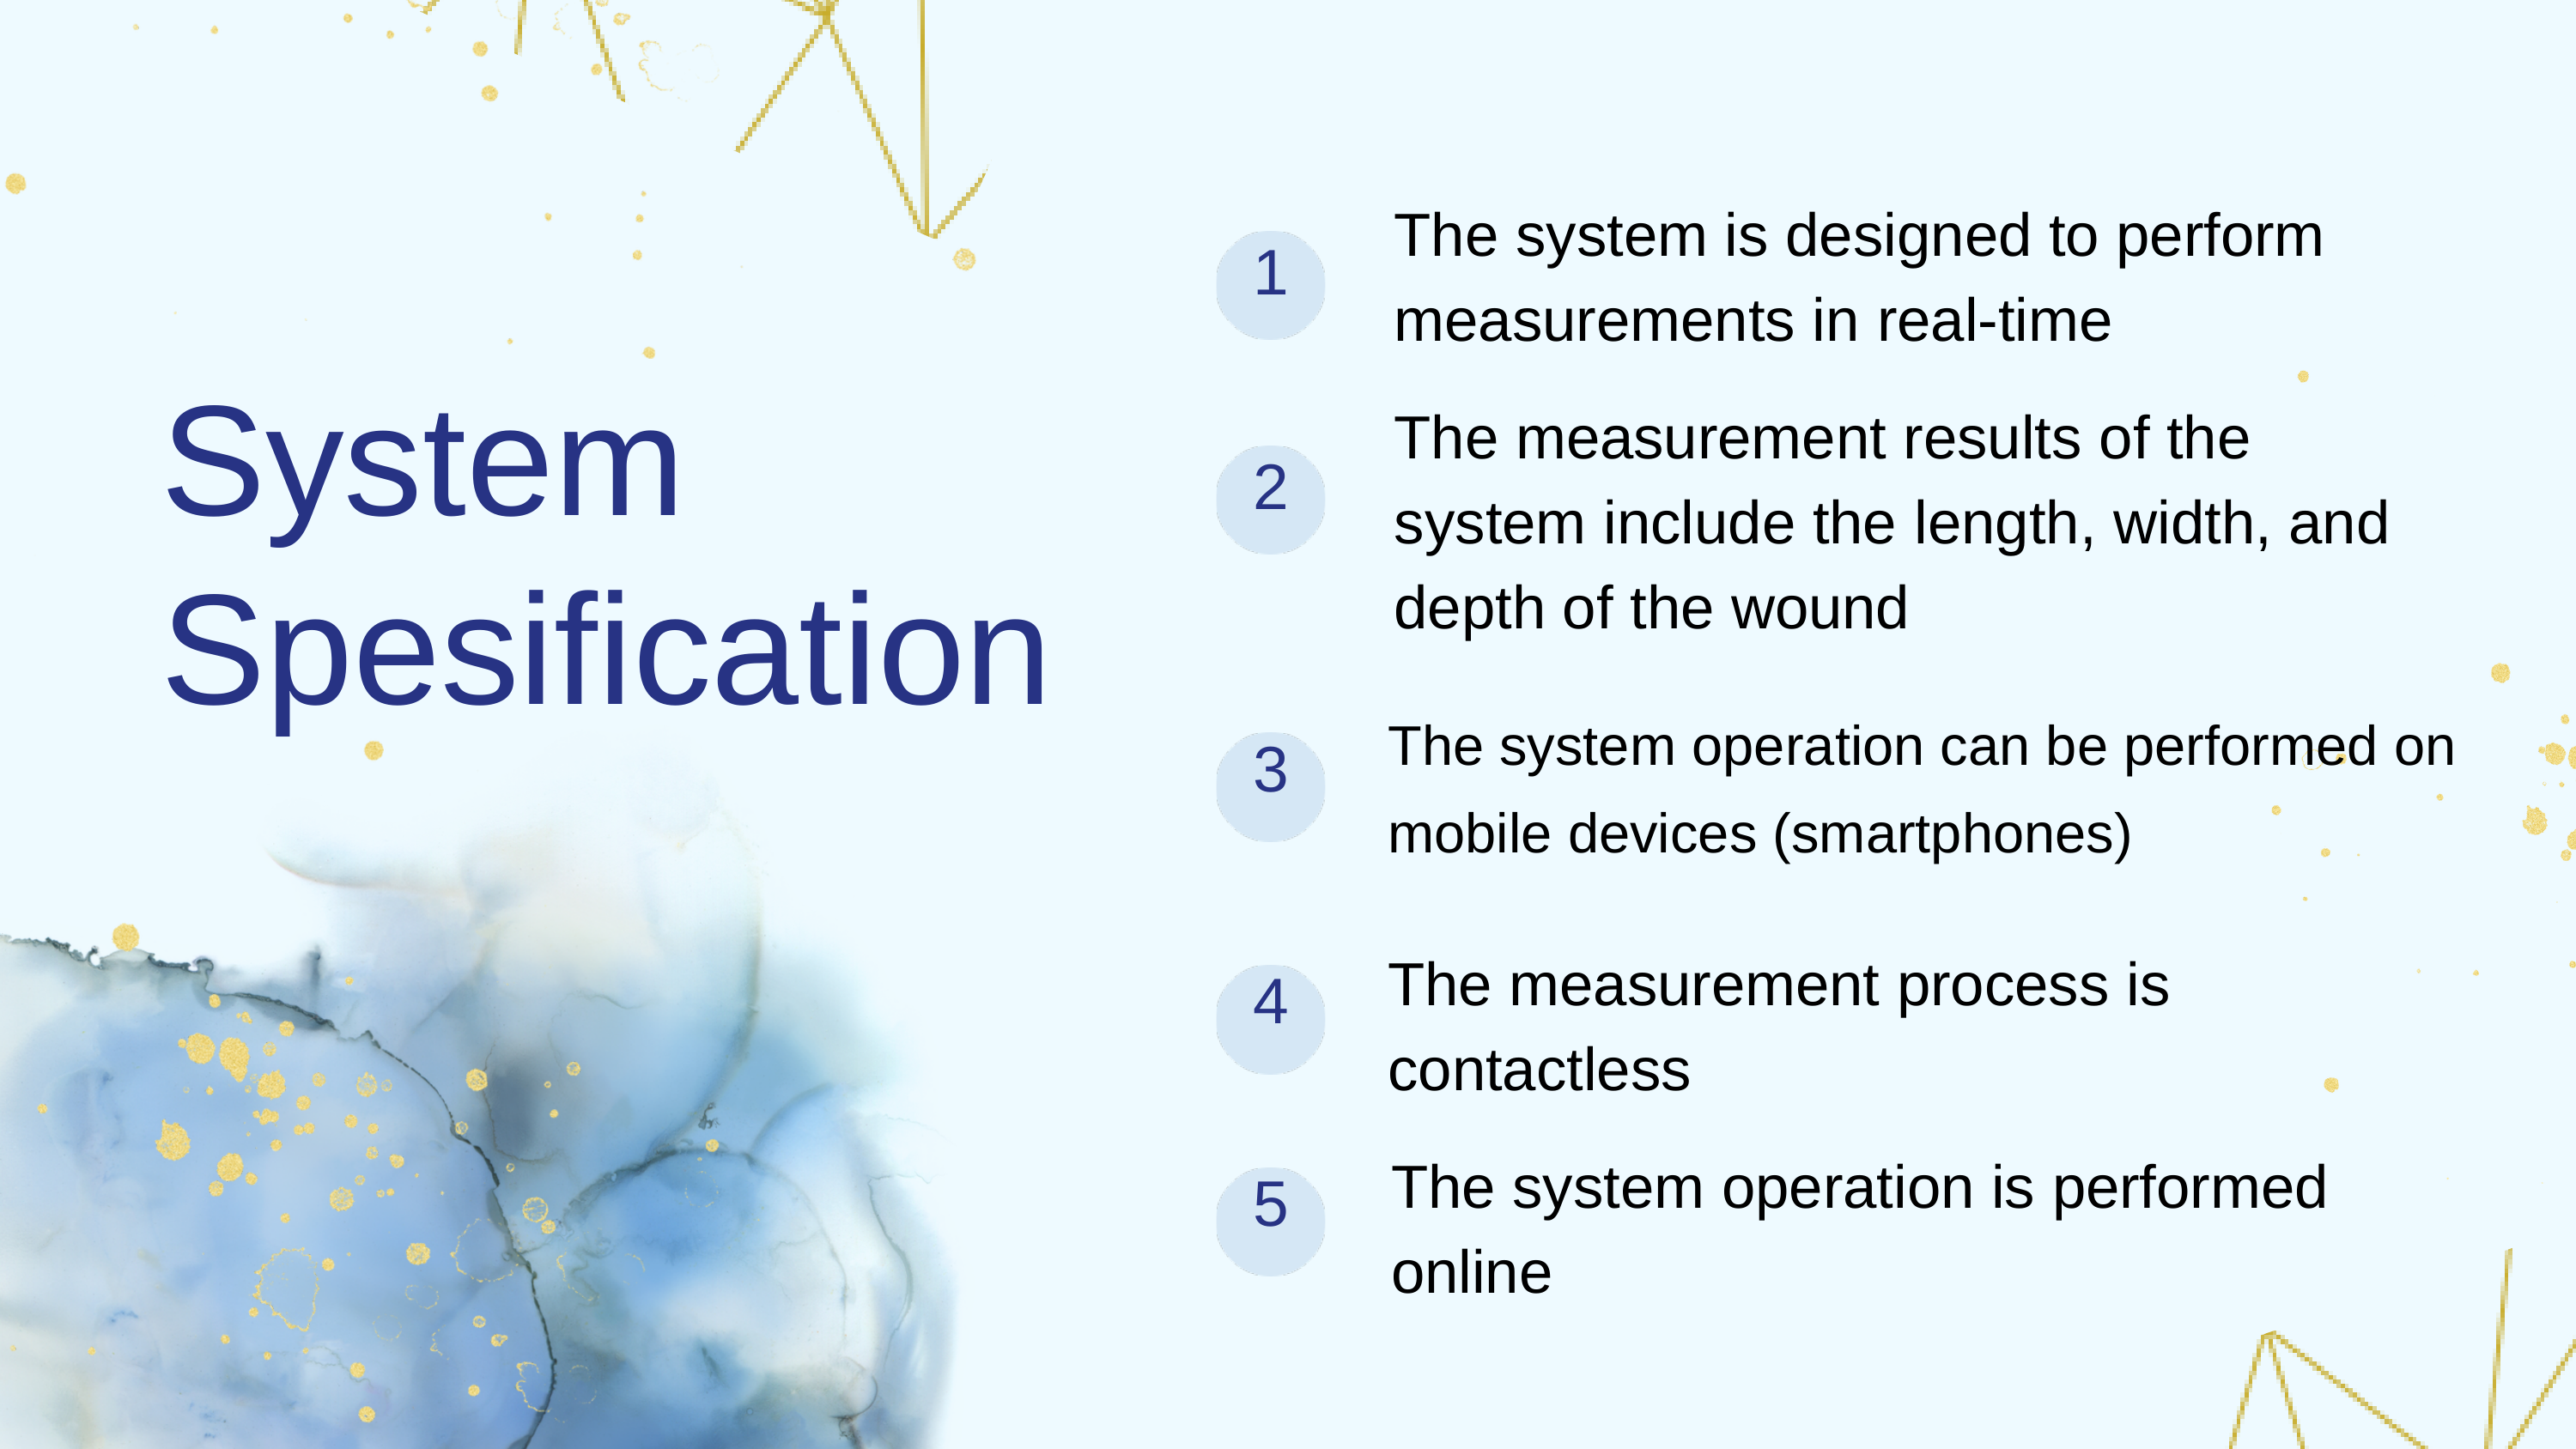

The system is designed to perform measurements in real-time
1

System Spesification

The measurement results of the system include the length, width, and depth of the wound
2

The system operation can be performed on mobile devices (smartphones)
3

The measurement process is contactless
4

The system operation is performed online
5